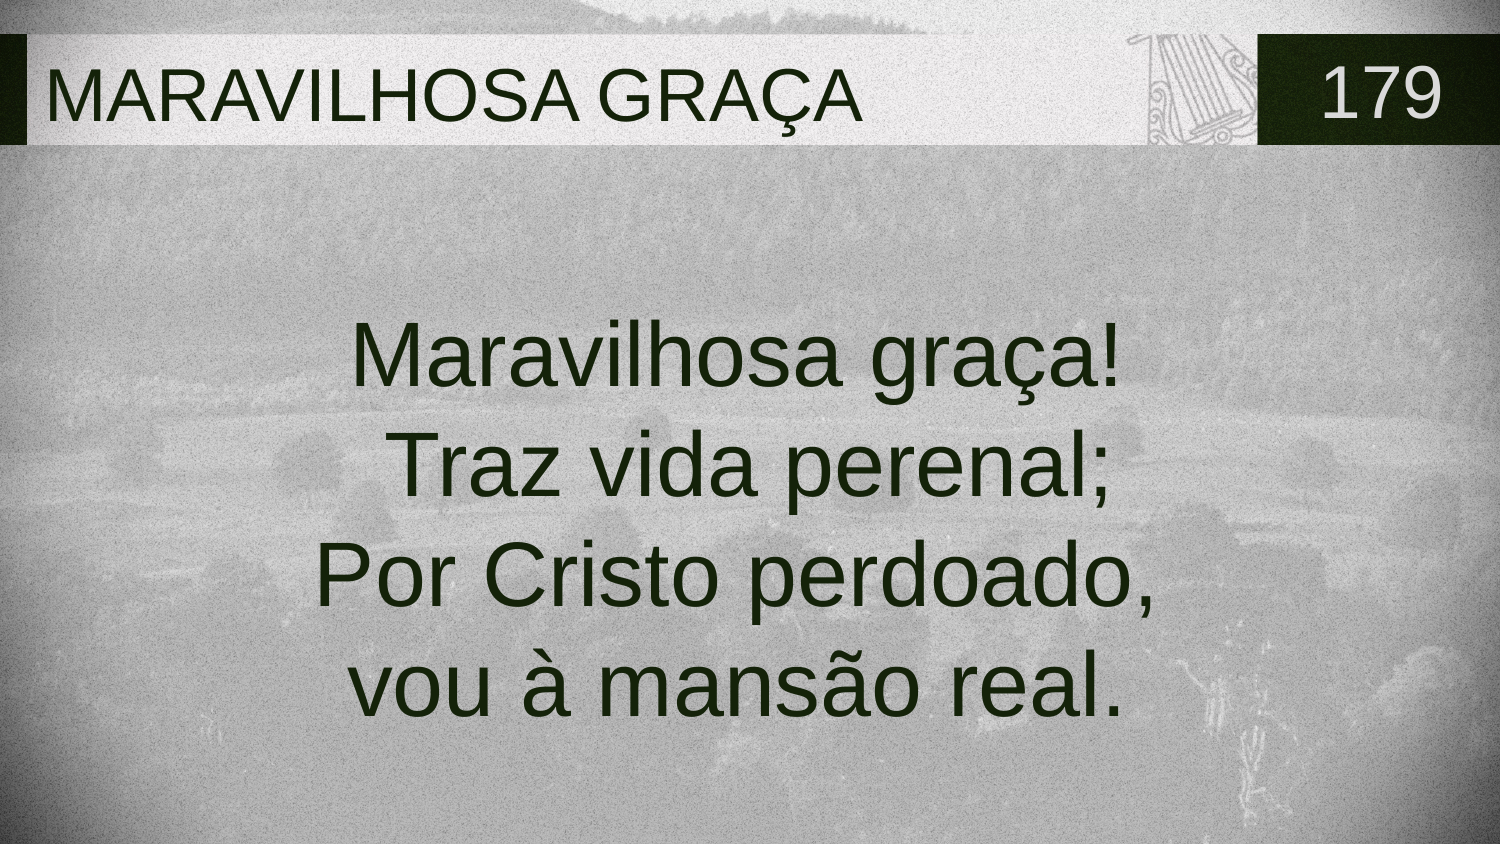

# MARAVILHOSA GRAÇA
179
Maravilhosa graça!
Traz vida perenal;
Por Cristo perdoado,
vou à mansão real.